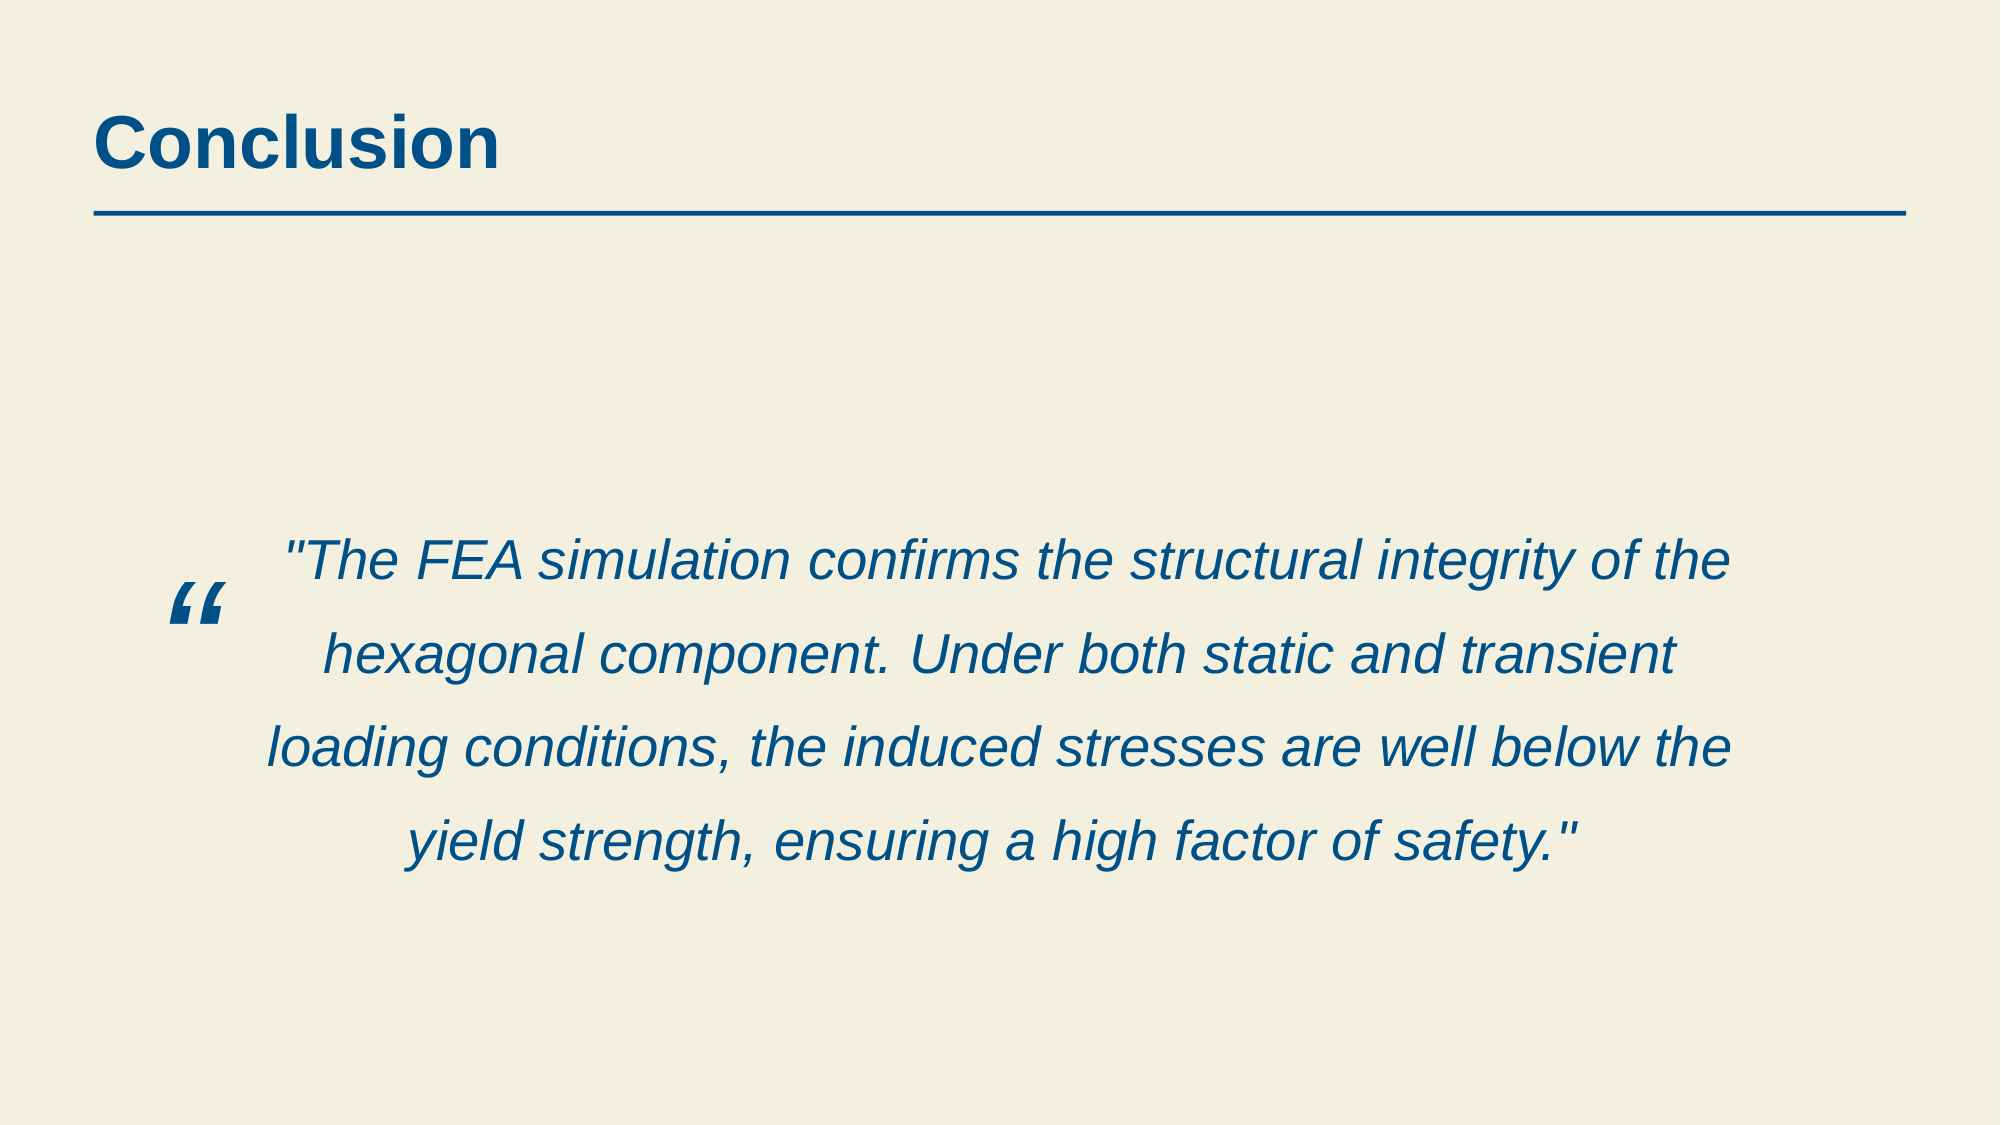

Conclusion

“
 "The FEA simulation confirms the structural integrity of the hexagonal component. Under both static and transient loading conditions, the induced stresses are well below the yield strength, ensuring a high factor of safety."